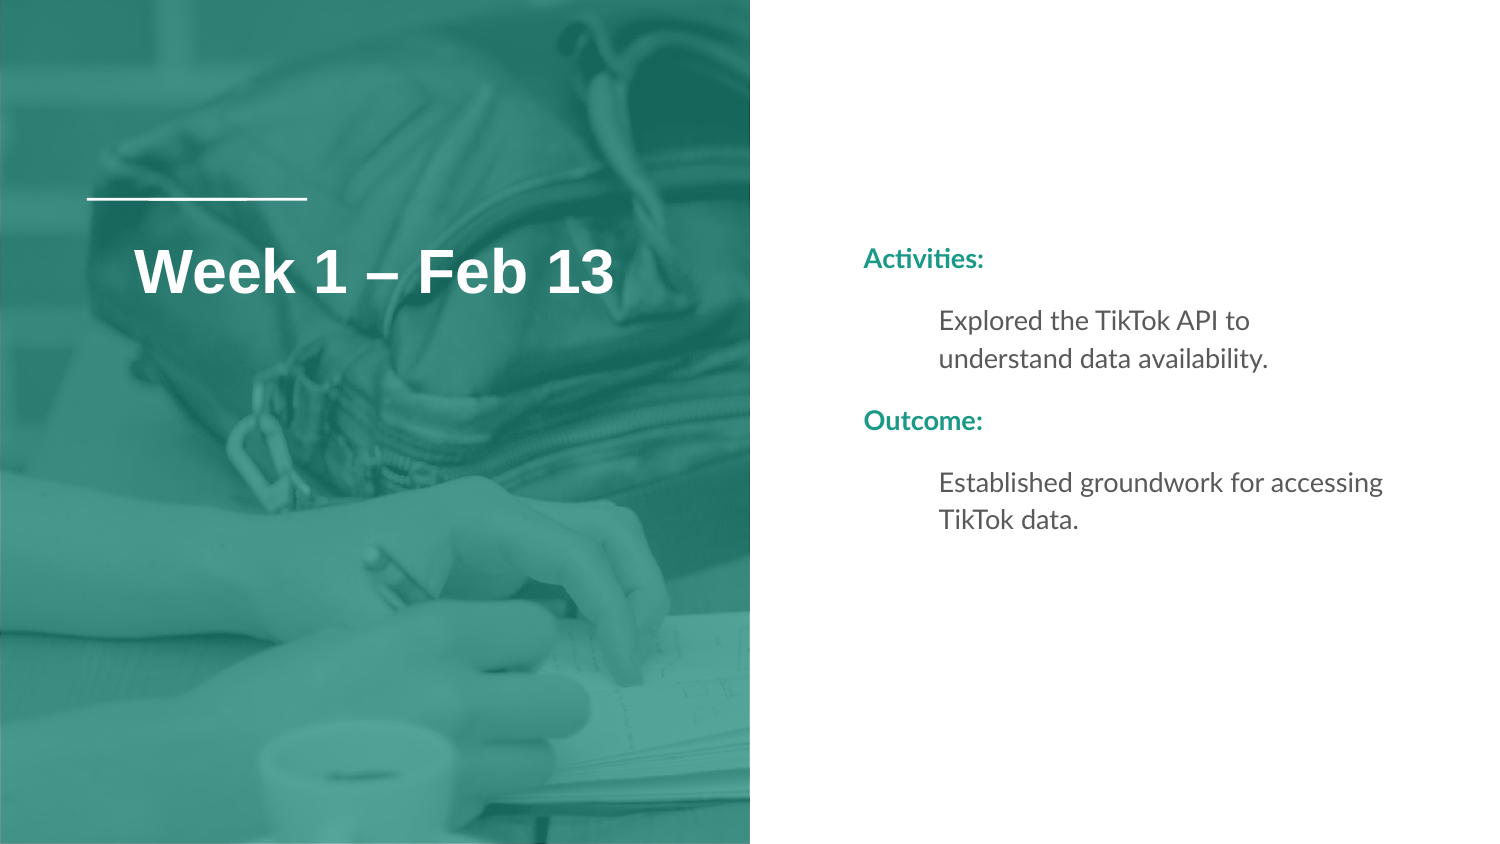

# Week 1 – Feb 13
Activities:
Explored the TikTok API to understand data availability.
Outcome:
Established groundwork for accessing TikTok data.